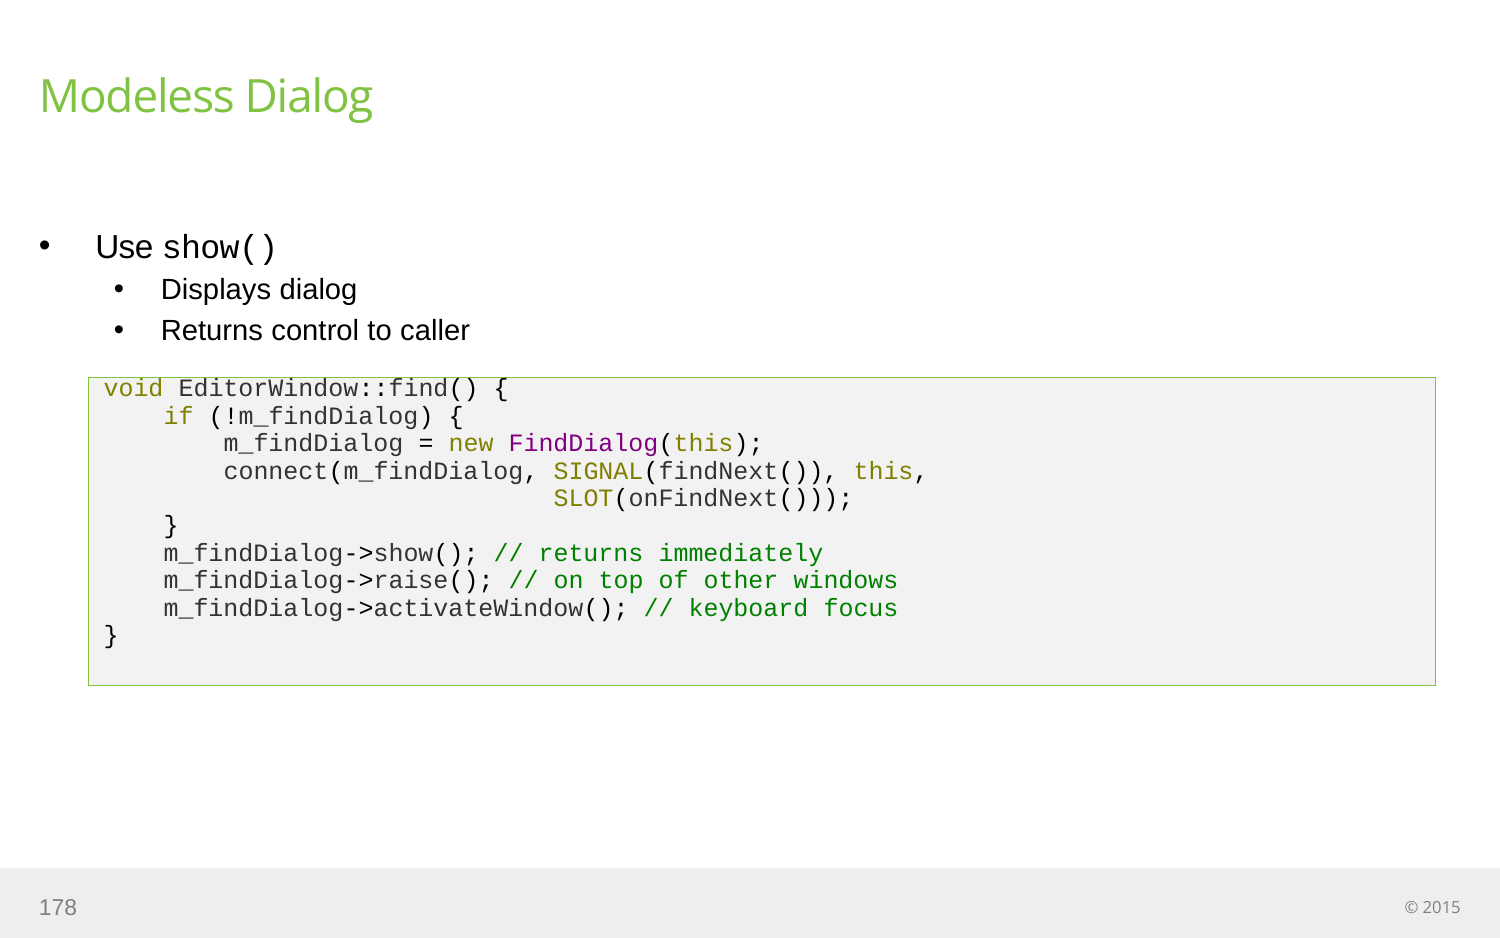

# Modeless Dialog
Use show()
Displays dialog
Returns control to caller

void EditorWindow::find() {
    if (!m_findDialog) {
        m_findDialog = new FindDialog(this);
        connect(m_findDialog, SIGNAL(findNext()), this,
                              SLOT(onFindNext()));
    }
    m_findDialog->show(); // returns immediately
    m_findDialog->raise(); // on top of other windows
    m_findDialog->activateWindow(); // keyboard focus
}
178
© 2015